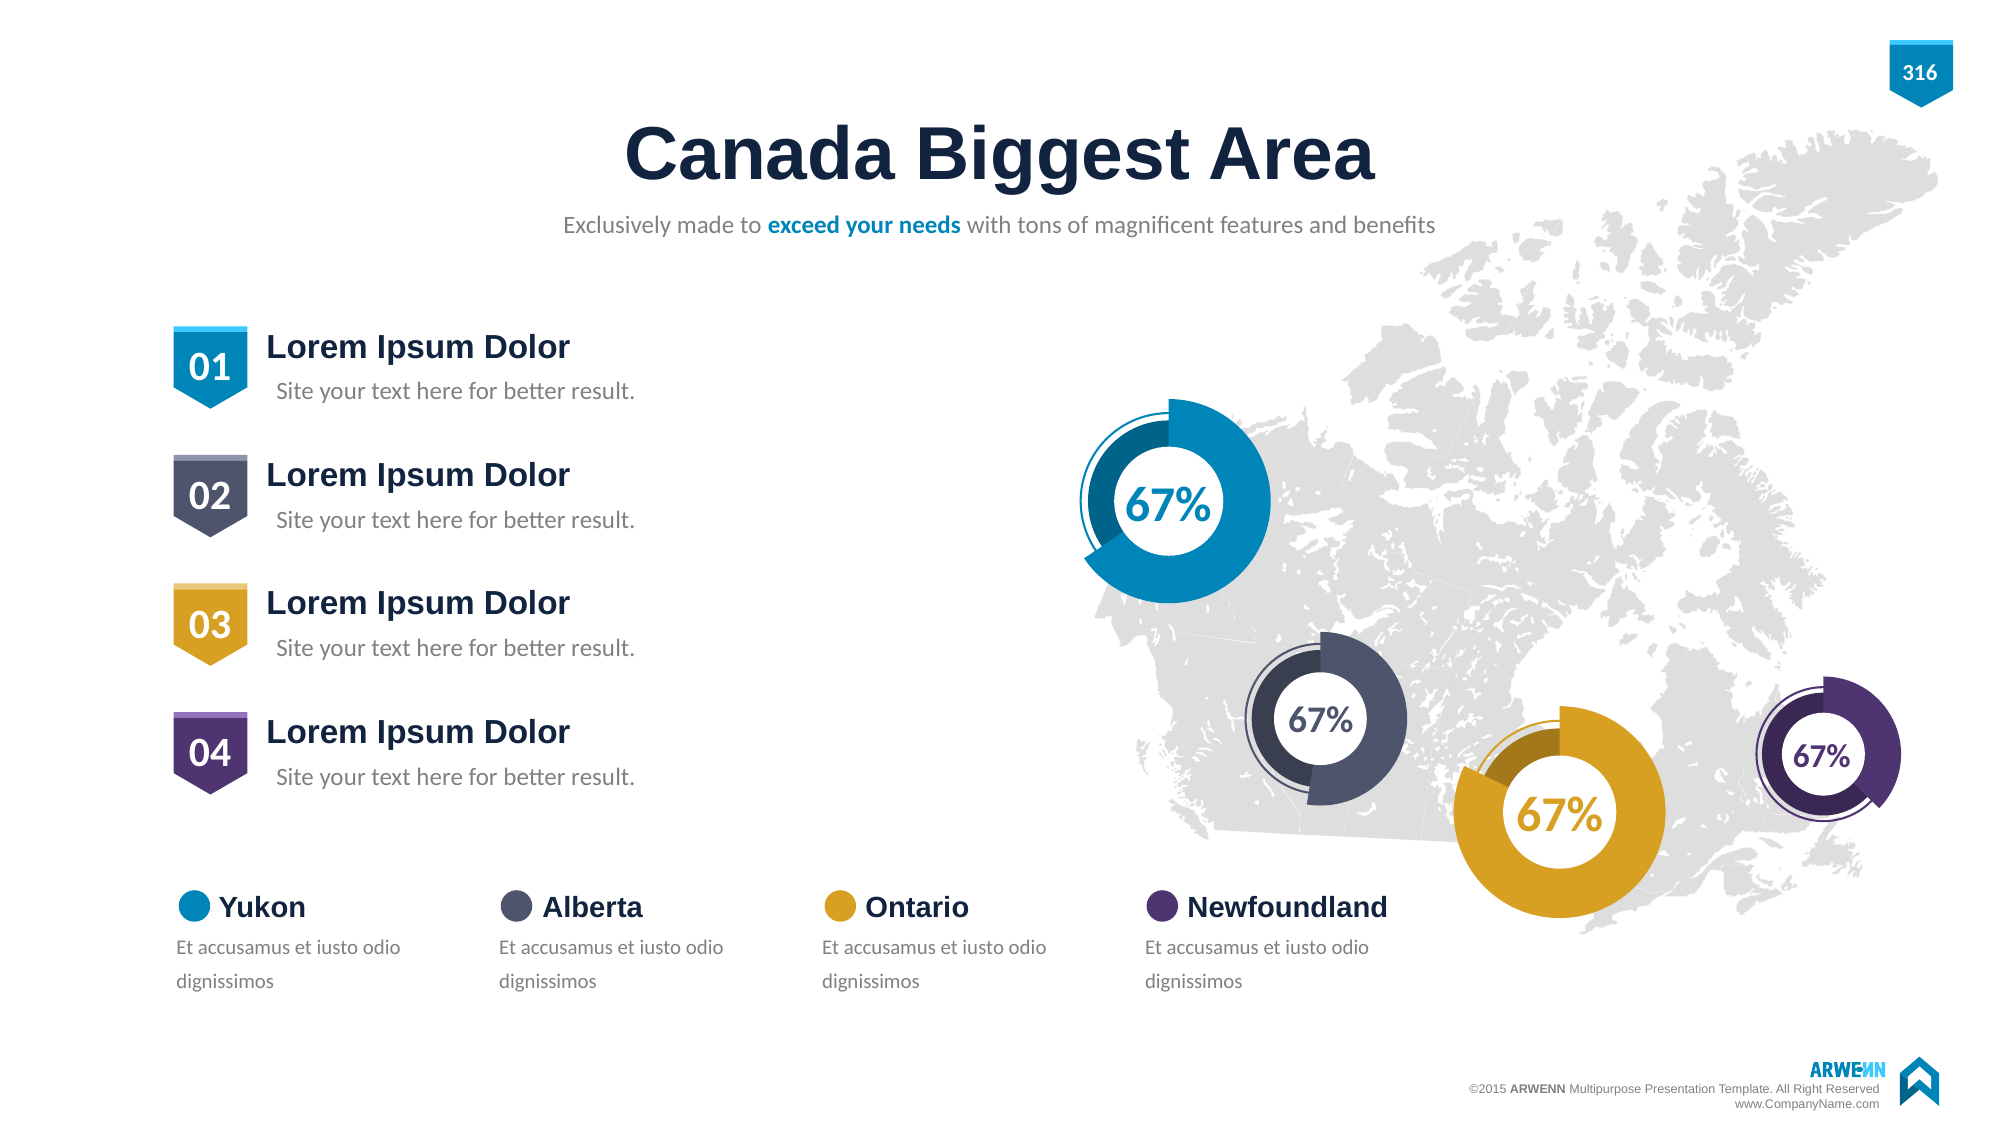

# Canada Biggest Area

Exclusively made to exceed your needs with tons of magnificent features and benefits
Lorem Ipsum Dolor
Site your text here for better result.

01

67%
Lorem Ipsum Dolor
Site your text here for better result.

02
Lorem Ipsum Dolor
Site your text here for better result.

03

67%

Lorem Ipsum Dolor
Site your text here for better result.

04

67%

67%
Yukon

Alberta

Ontario

Newfoundland

Et accusamus et iusto odio dignissimos
Et accusamus et iusto odio dignissimos
Et accusamus et iusto odio dignissimos
Et accusamus et iusto odio dignissimos